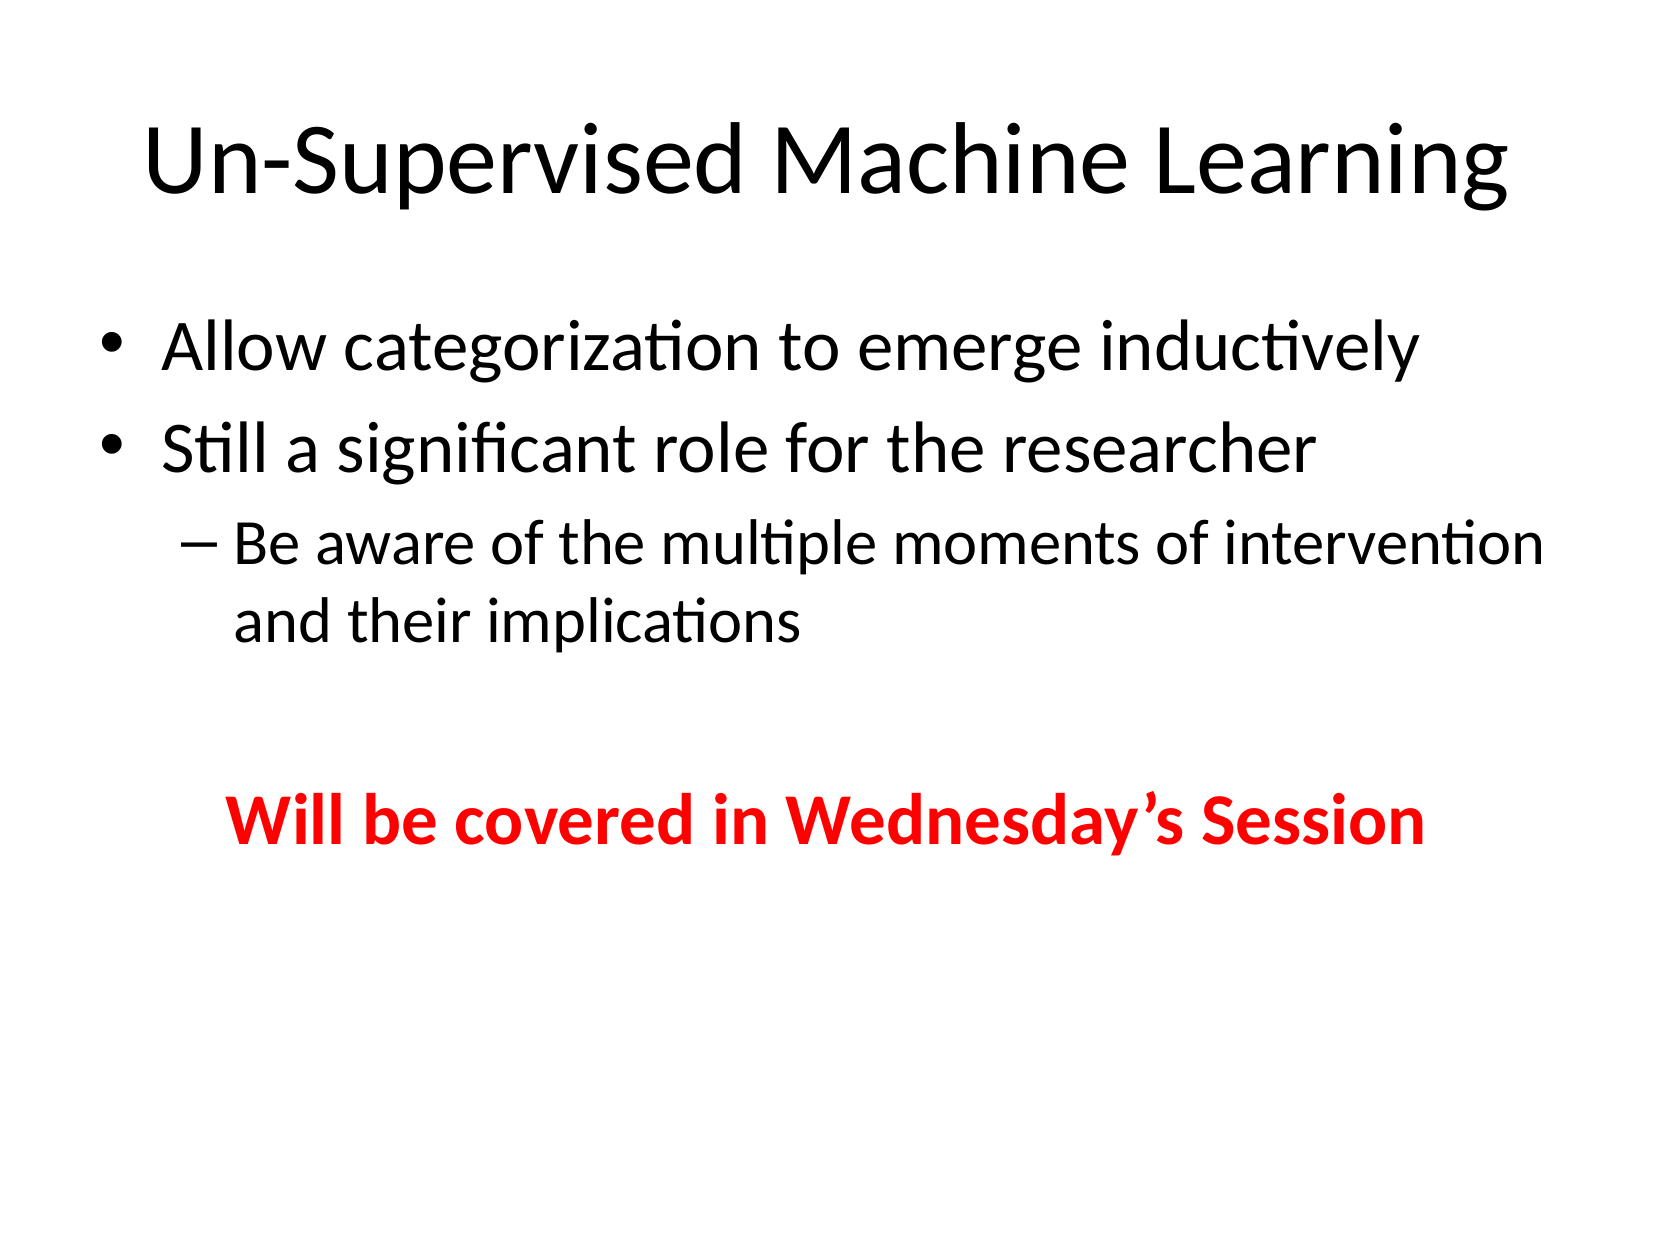

# Un-Supervised Machine Learning
Allow categorization to emerge inductively
Still a significant role for the researcher
Be aware of the multiple moments of intervention and their implications

Will be covered in Wednesday’s Session